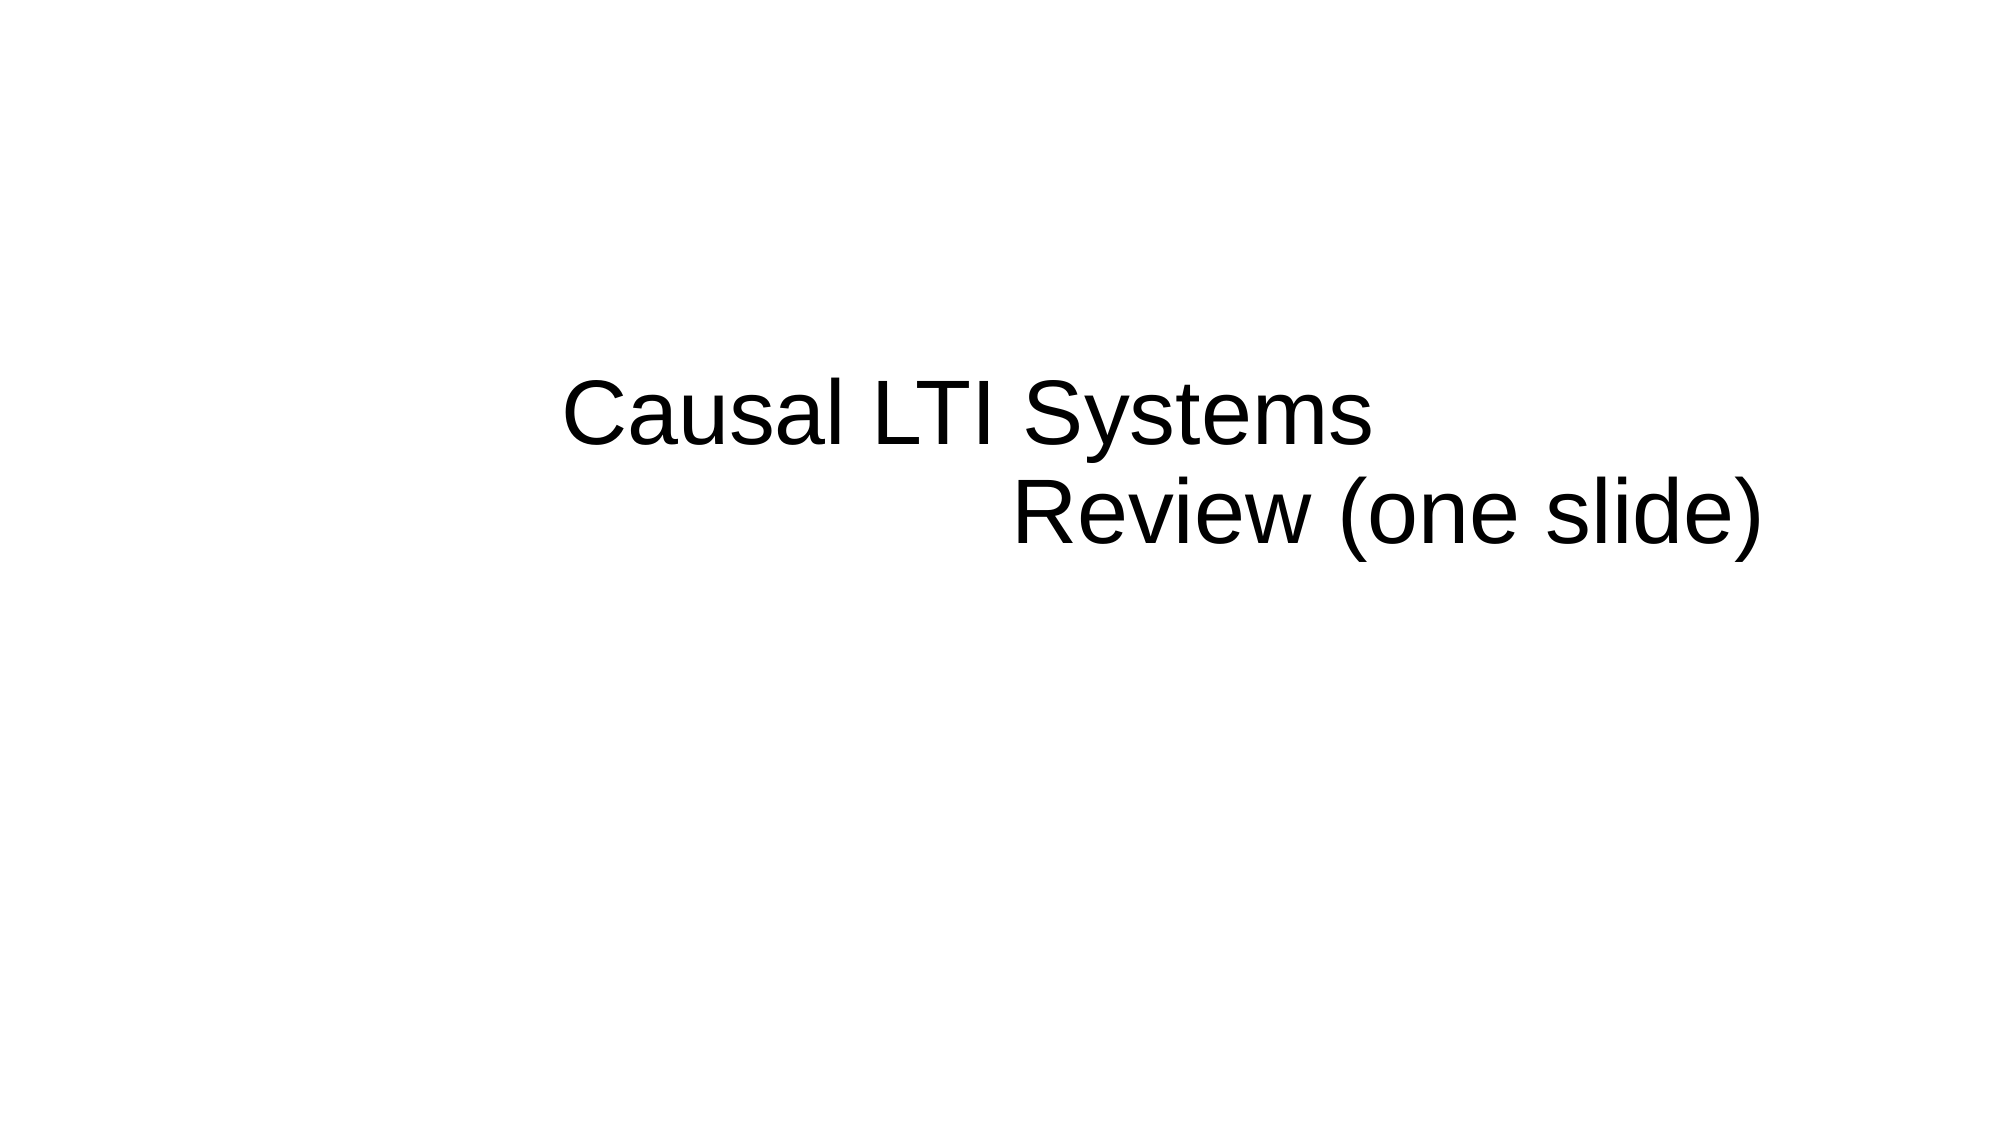

# Causal LTI Systems Review (one slide)